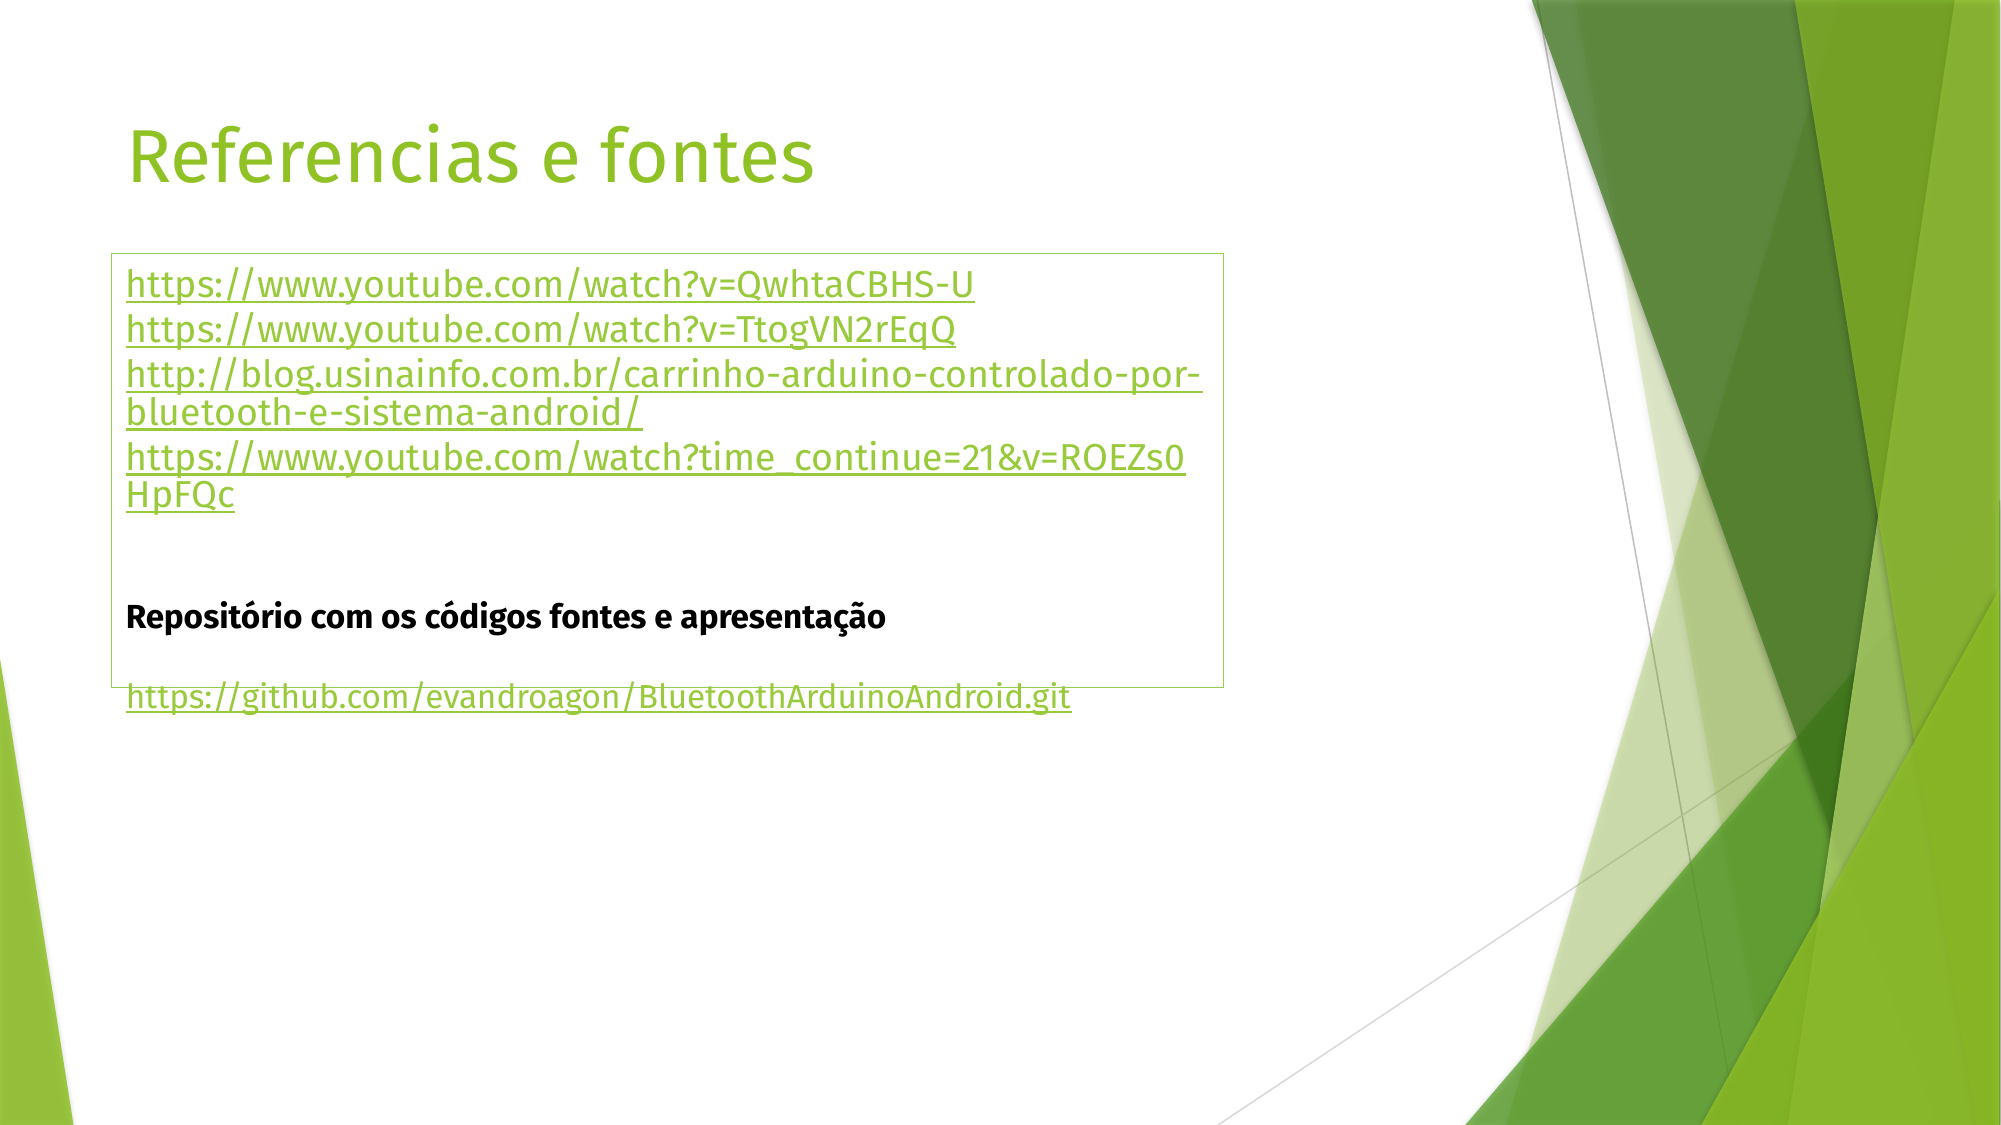

# Referencias e fontes
https://www.youtube.com/watch?v=QwhtaCBHS-U
https://www.youtube.com/watch?v=TtogVN2rEqQ
http://blog.usinainfo.com.br/carrinho-arduino-controlado-por-bluetooth-e-sistema-android/
https://www.youtube.com/watch?time_continue=21&v=ROEZs0HpFQc

Repositório com os códigos fontes e apresentação

https://github.com/evandroagon/BluetoothArduinoAndroid.git